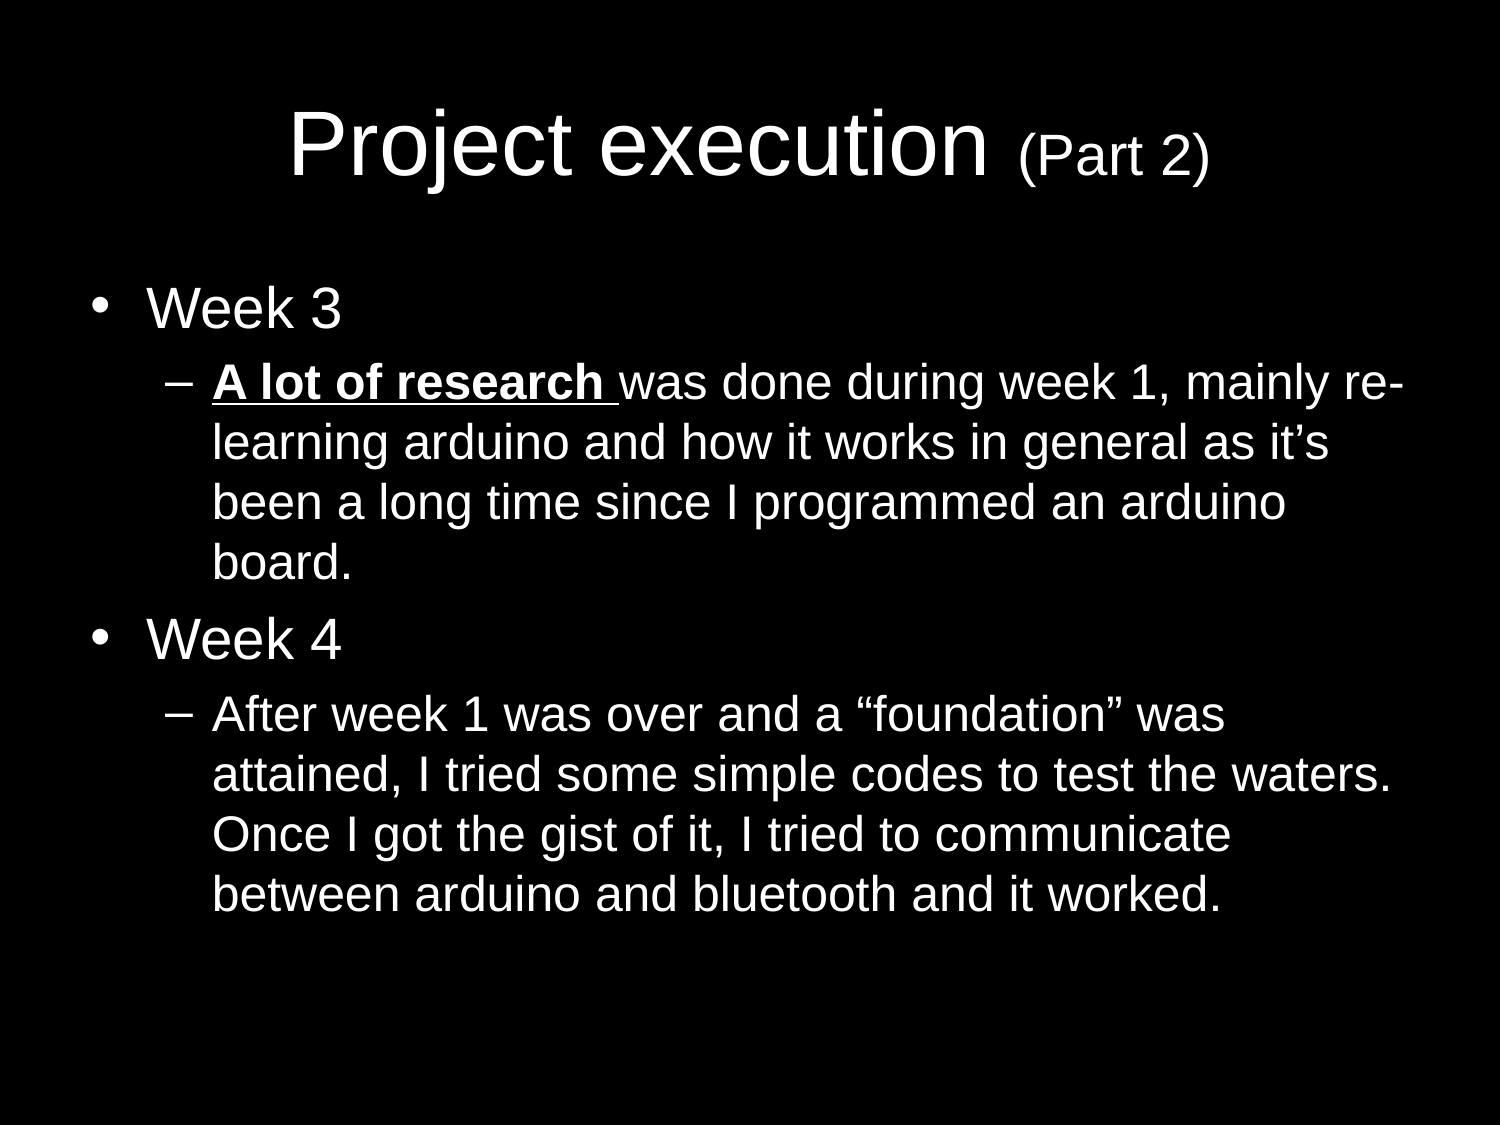

# Project execution (Part 2)
Week 3
A lot of research was done during week 1, mainly re-learning arduino and how it works in general as it’s been a long time since I programmed an arduino board.
Week 4
After week 1 was over and a “foundation” was attained, I tried some simple codes to test the waters. Once I got the gist of it, I tried to communicate between arduino and bluetooth and it worked.